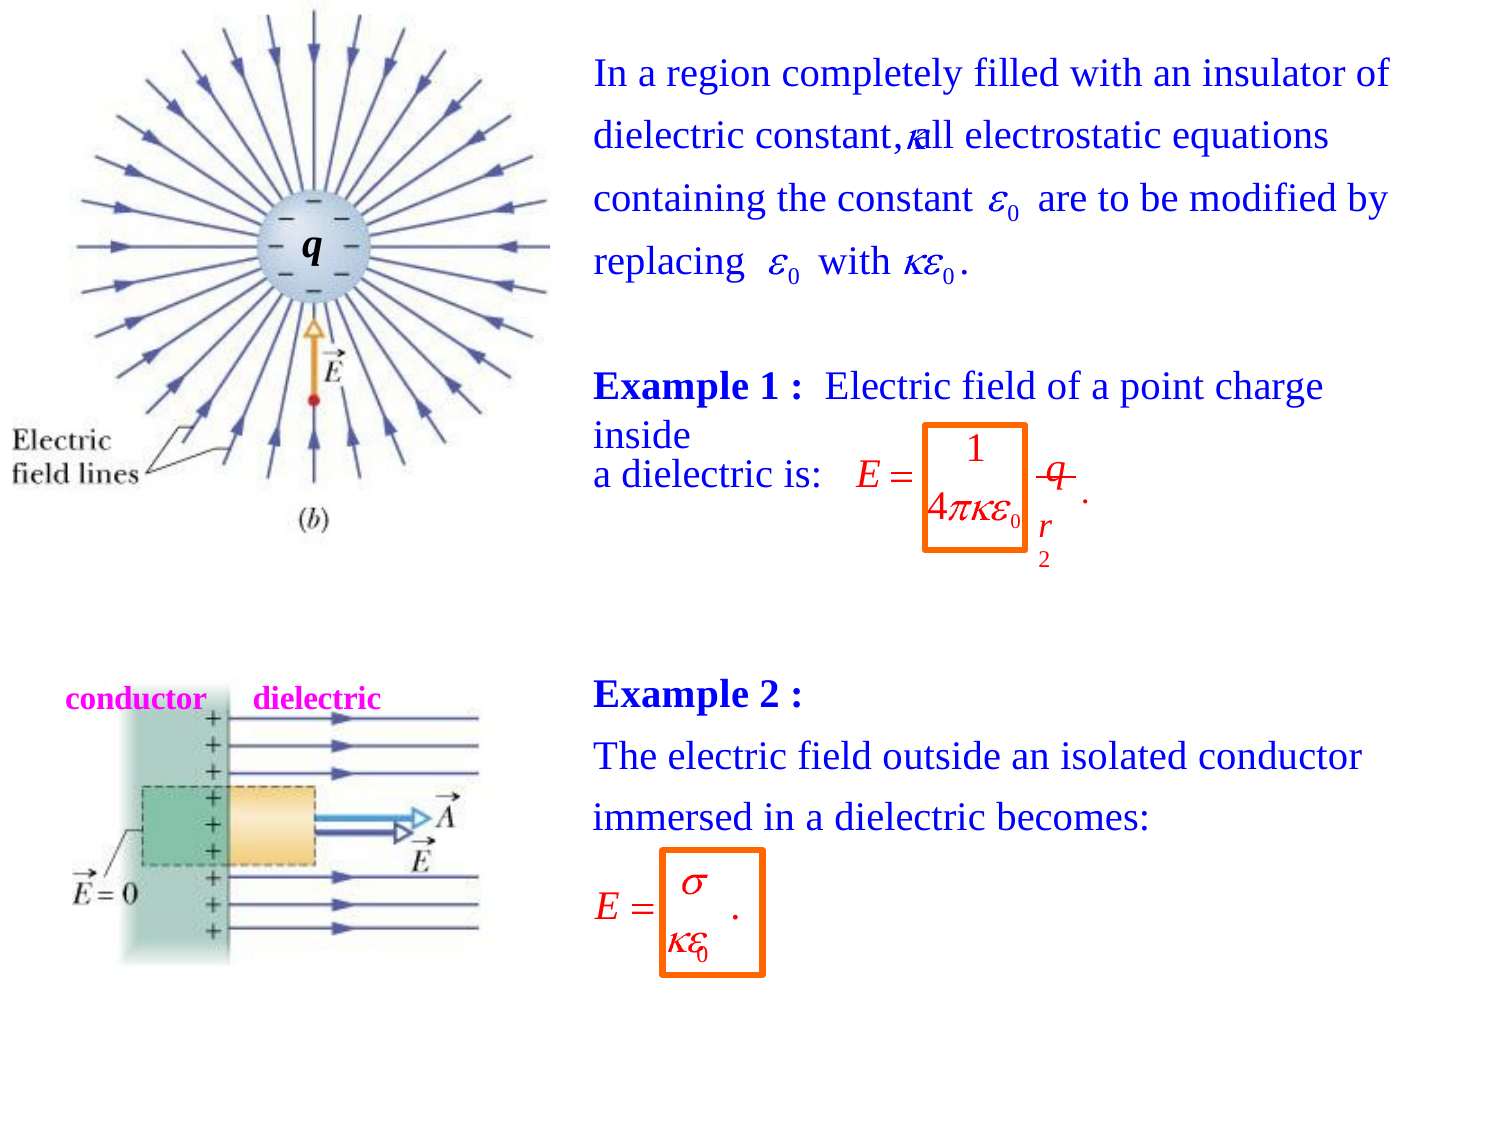

In a region completely filled with an insulator of dielectric constant	, all electrostatic equations

containing the constant	are to be modified by
0

q

replacing	with	.
0
0
Example 1 :  Electric field of a point charge inside
1
4	0
q .

a dielectric is:	E
r 2

Example 2 :
The electric field outside an isolated conductor immersed in a dielectric becomes:
conductor
dielectric

E
.

0